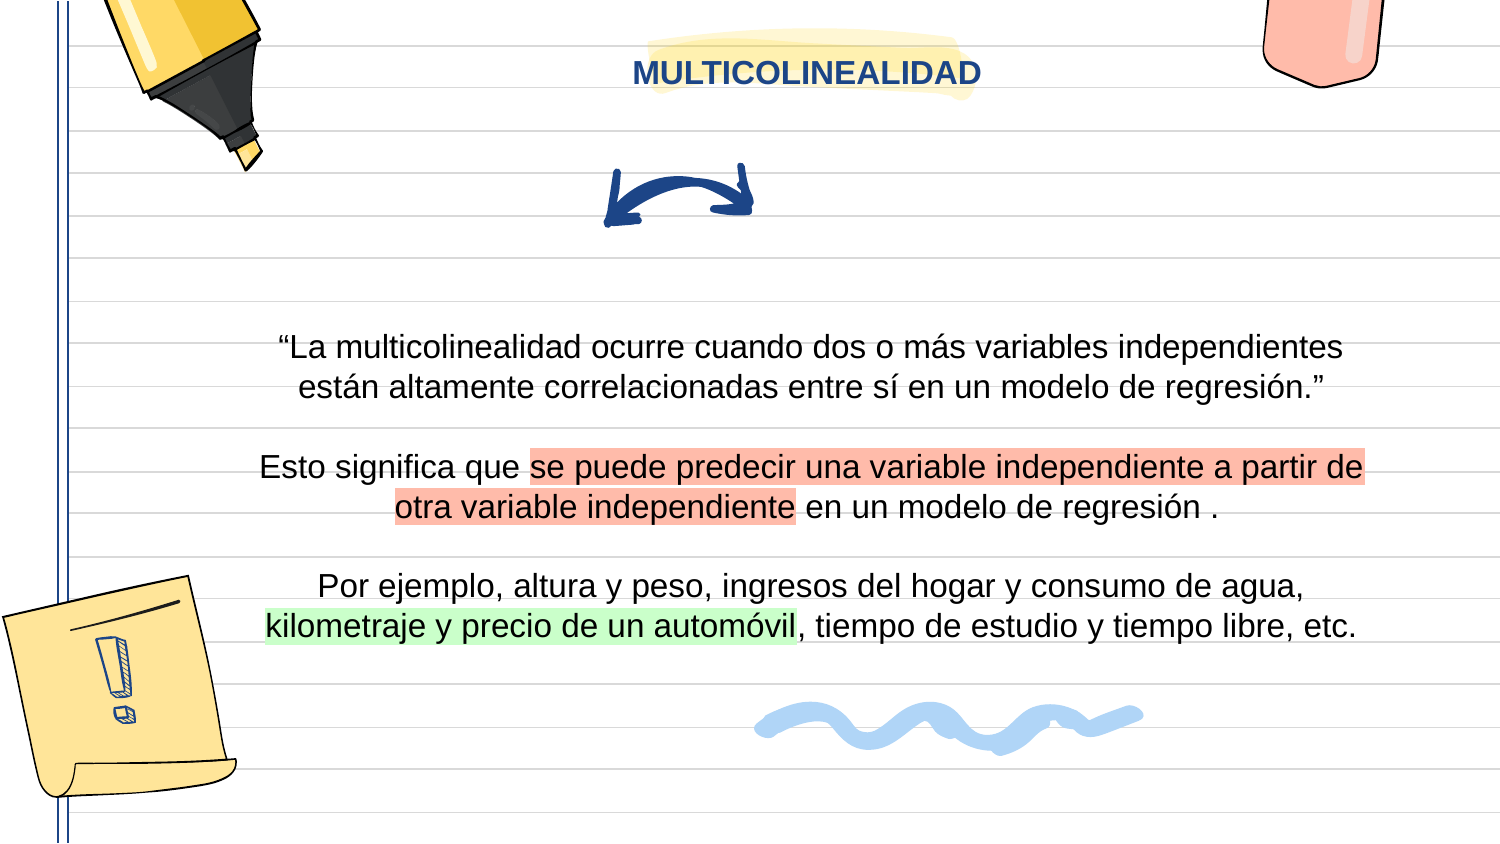

# MULTICOLINEALIDAD

“La multicolinealidad ocurre cuando dos o más variables independientes están altamente correlacionadas entre sí en un modelo de regresión.”

Esto significa que se puede predecir una variable independiente a partir de otra variable independiente en un modelo de regresión .

Por ejemplo, altura y peso, ingresos del hogar y consumo de agua, kilometraje y precio de un automóvil, tiempo de estudio y tiempo libre, etc.